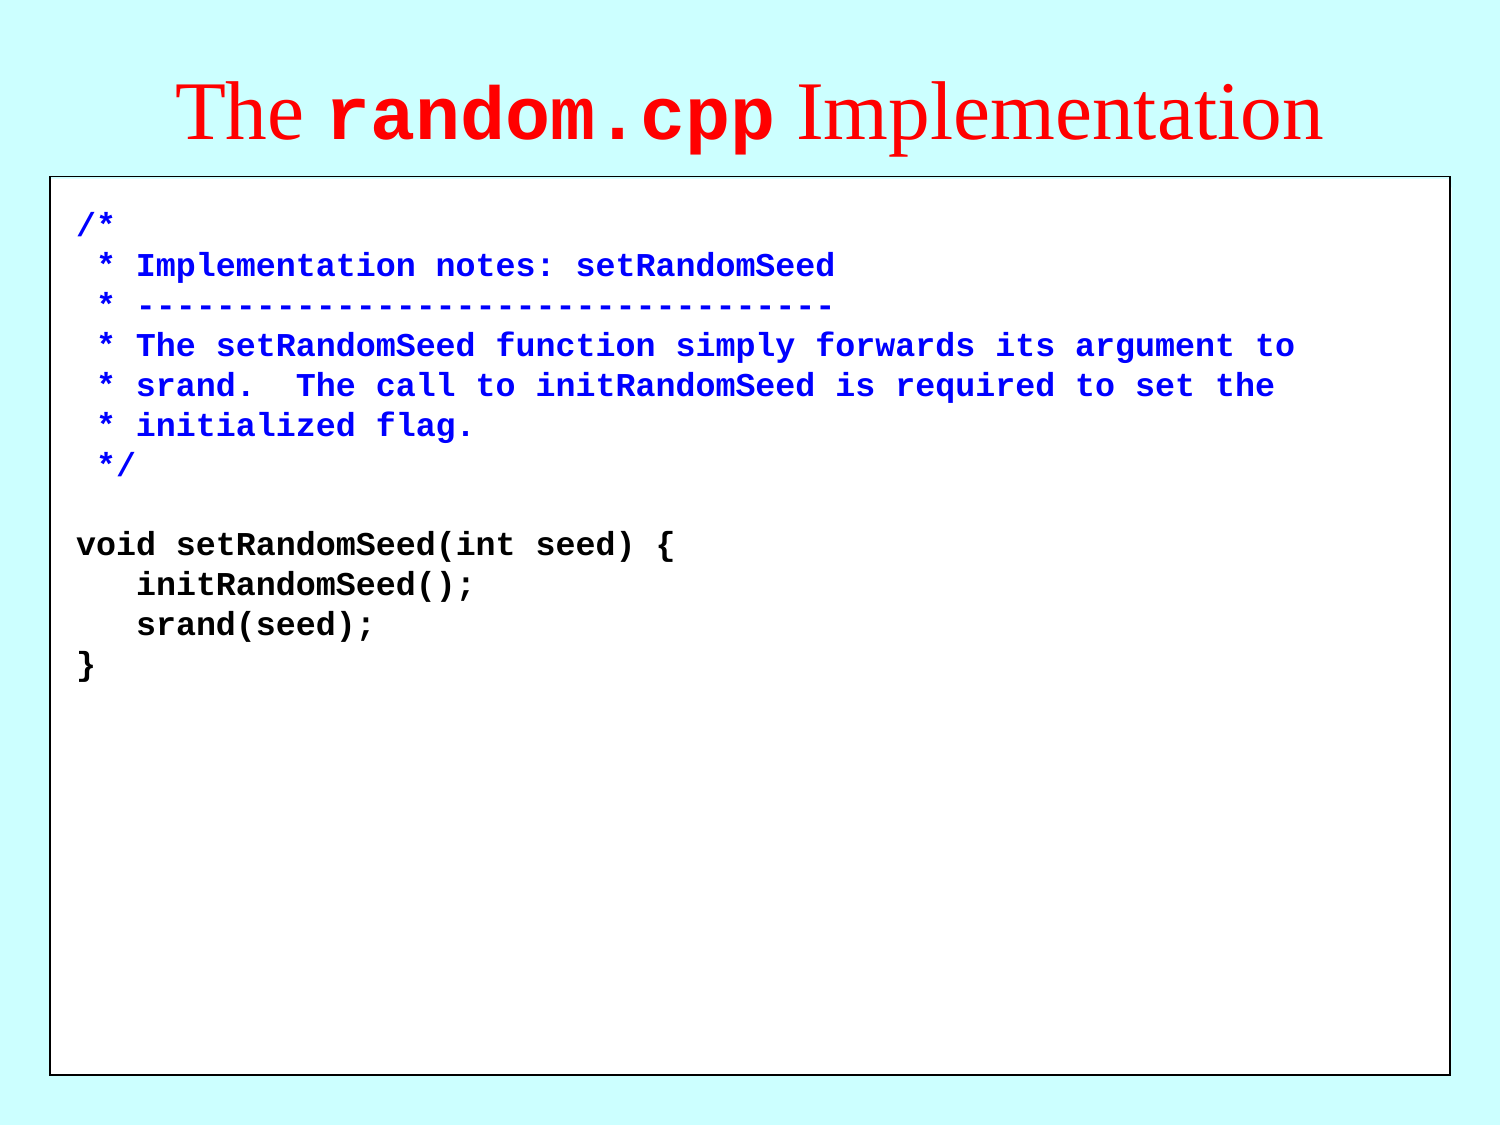

# The random.cpp Implementation

/*
 * Implementation notes: setRandomSeed
 * -----------------------------------
 * The setRandomSeed function simply forwards its argument to
 * srand.  The call to initRandomSeed is required to set the
 * initialized flag.
 */

void setRandomSeed(int seed) {
   initRandomSeed();
   srand(seed);
}
/*
 * Implementation notes: randomChance
 * ----------------------------------
 * The code for randomChance calls randomReal(0, 1) and then checks
 * whether the result is less than the requested probability.
 */

bool randomChance(double p) {
   initRandomSeed();
   return randomReal(0, 1) < p;
}

bool randomBool() {
    return randomChance(0.5);
}